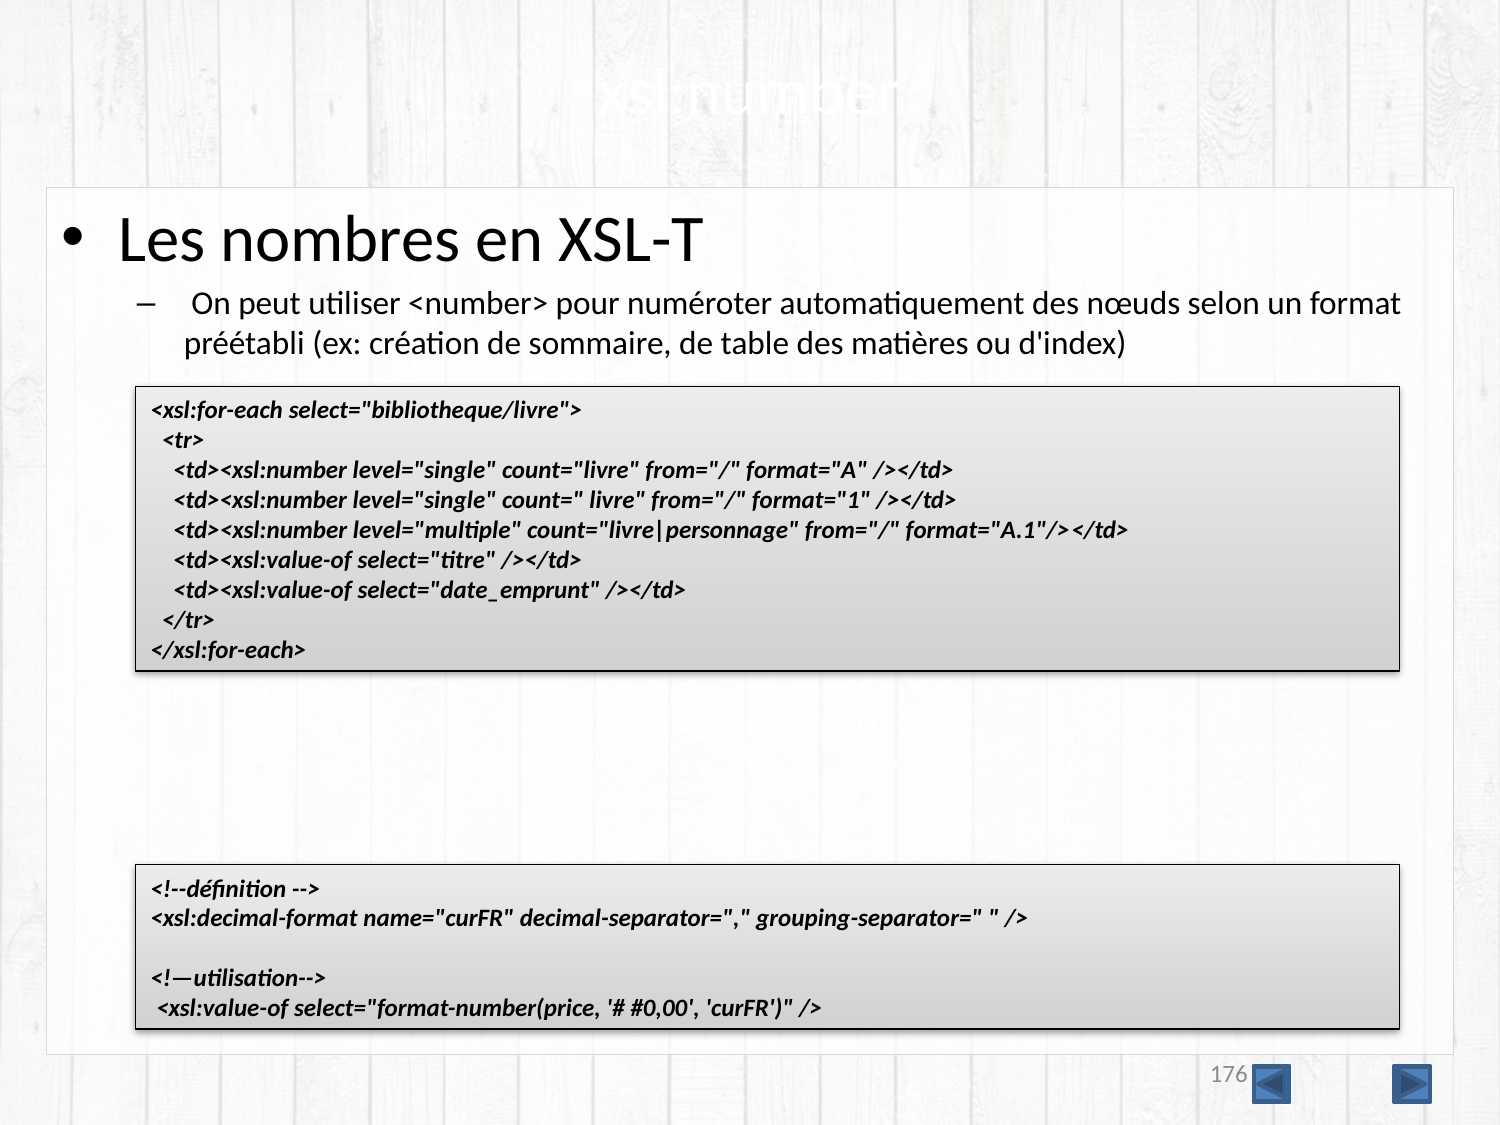

# xsl:number
Les nombres en XSL-T
 On peut utiliser <number> pour numéroter automatiquement des nœuds selon un format préétabli (ex: création de sommaire, de table des matières ou d'index)

 On peut aussi formater les nombres à l'affichage :
 exemple de définition et de formatage de type monétaire français

<xsl:for-each select="bibliotheque/livre">
  <tr>
    <td><xsl:number level="single" count="livre" from="/" format="A" /></td>
    <td><xsl:number level="single" count=" livre" from="/" format="1" /></td>
    <td><xsl:number level="multiple" count="livre|personnage" from="/" format="A.1"/></td>
    <td><xsl:value-of select="titre" /></td>
    <td><xsl:value-of select="date_emprunt" /></td>
  </tr>
</xsl:for-each>
<!--définition -->
<xsl:decimal-format name="curFR" decimal-separator="," grouping-separator=" " />
<!—utilisation-->
 <xsl:value-of select="format-number(price, '# #0,00', 'curFR')" />
176